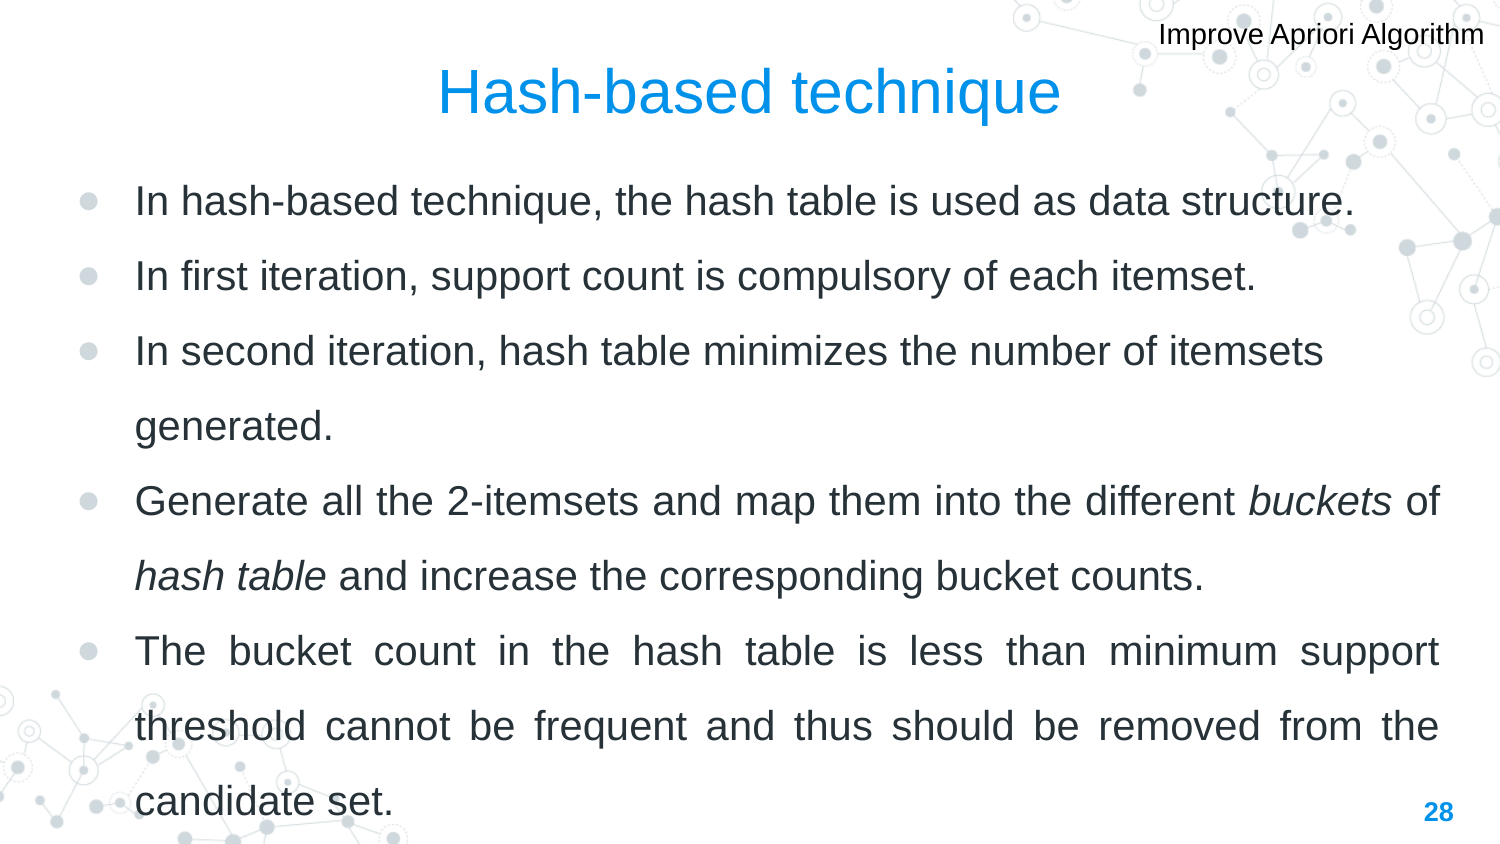

Improve Apriori Algorithm
# Hash-based technique
In hash-based technique, the hash table is used as data structure.
In first iteration, support count is compulsory of each itemset.
In second iteration, hash table minimizes the number of itemsets generated.
Generate all the 2-itemsets and map them into the different buckets of hash table and increase the corresponding bucket counts.
The bucket count in the hash table is less than minimum support threshold cannot be frequent and thus should be removed from the candidate set.
28